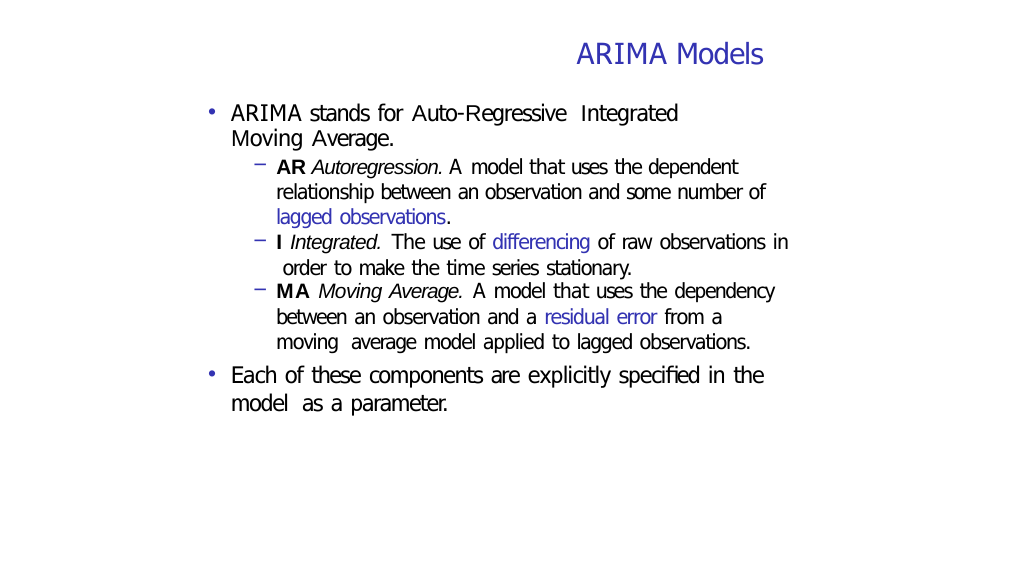

# ARIMA Models
ARIMA stands for Auto-Regressive  Integrated Moving Average.
AR Autoregression. A model that uses the dependent  relationship between an observation and some number of  lagged observations.
I Integrated. The use of differencing of raw observations in  order to make the time series stationary.
MA Moving Average. A model that uses the dependency
between an observation and a residual error from a moving  average model applied to lagged observations.
Each of these components are explicitly specified in the model  as a parameter.